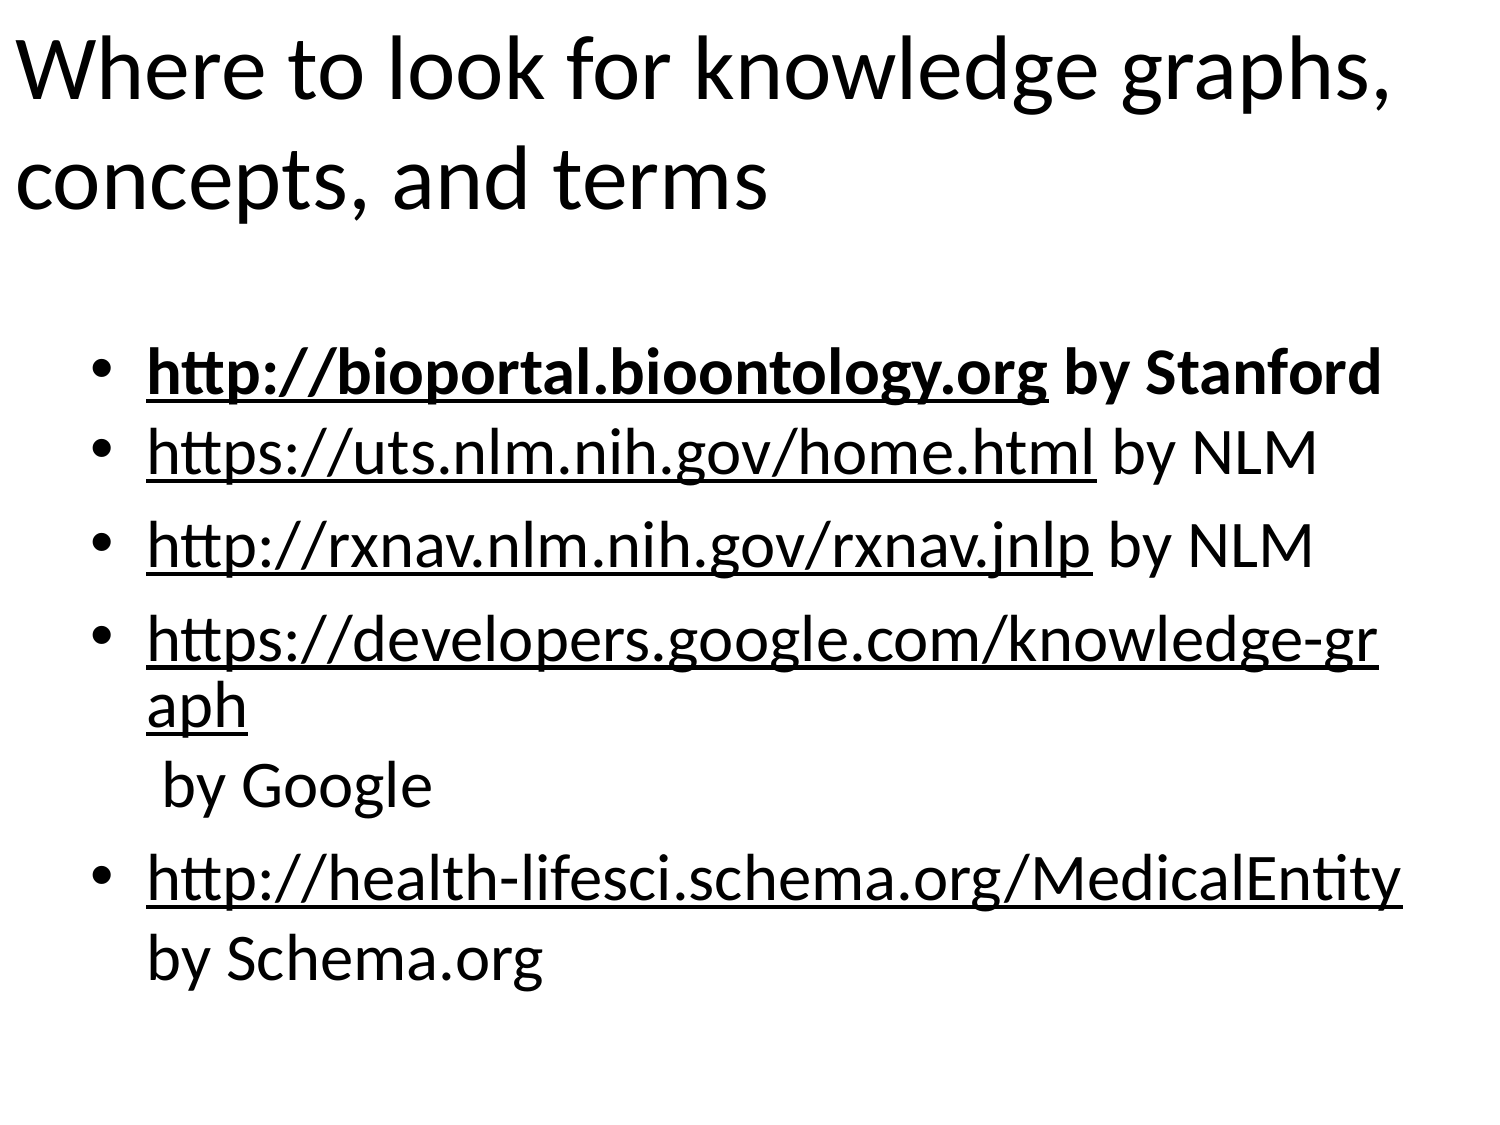

# Where to look for knowledge graphs, concepts, and terms
http://bioportal.bioontology.org by Stanford
https://uts.nlm.nih.gov/home.html by NLM
http://rxnav.nlm.nih.gov/rxnav.jnlp by NLM
https://developers.google.com/knowledge-graph by Google
http://health-lifesci.schema.org/MedicalEntity by Schema.org